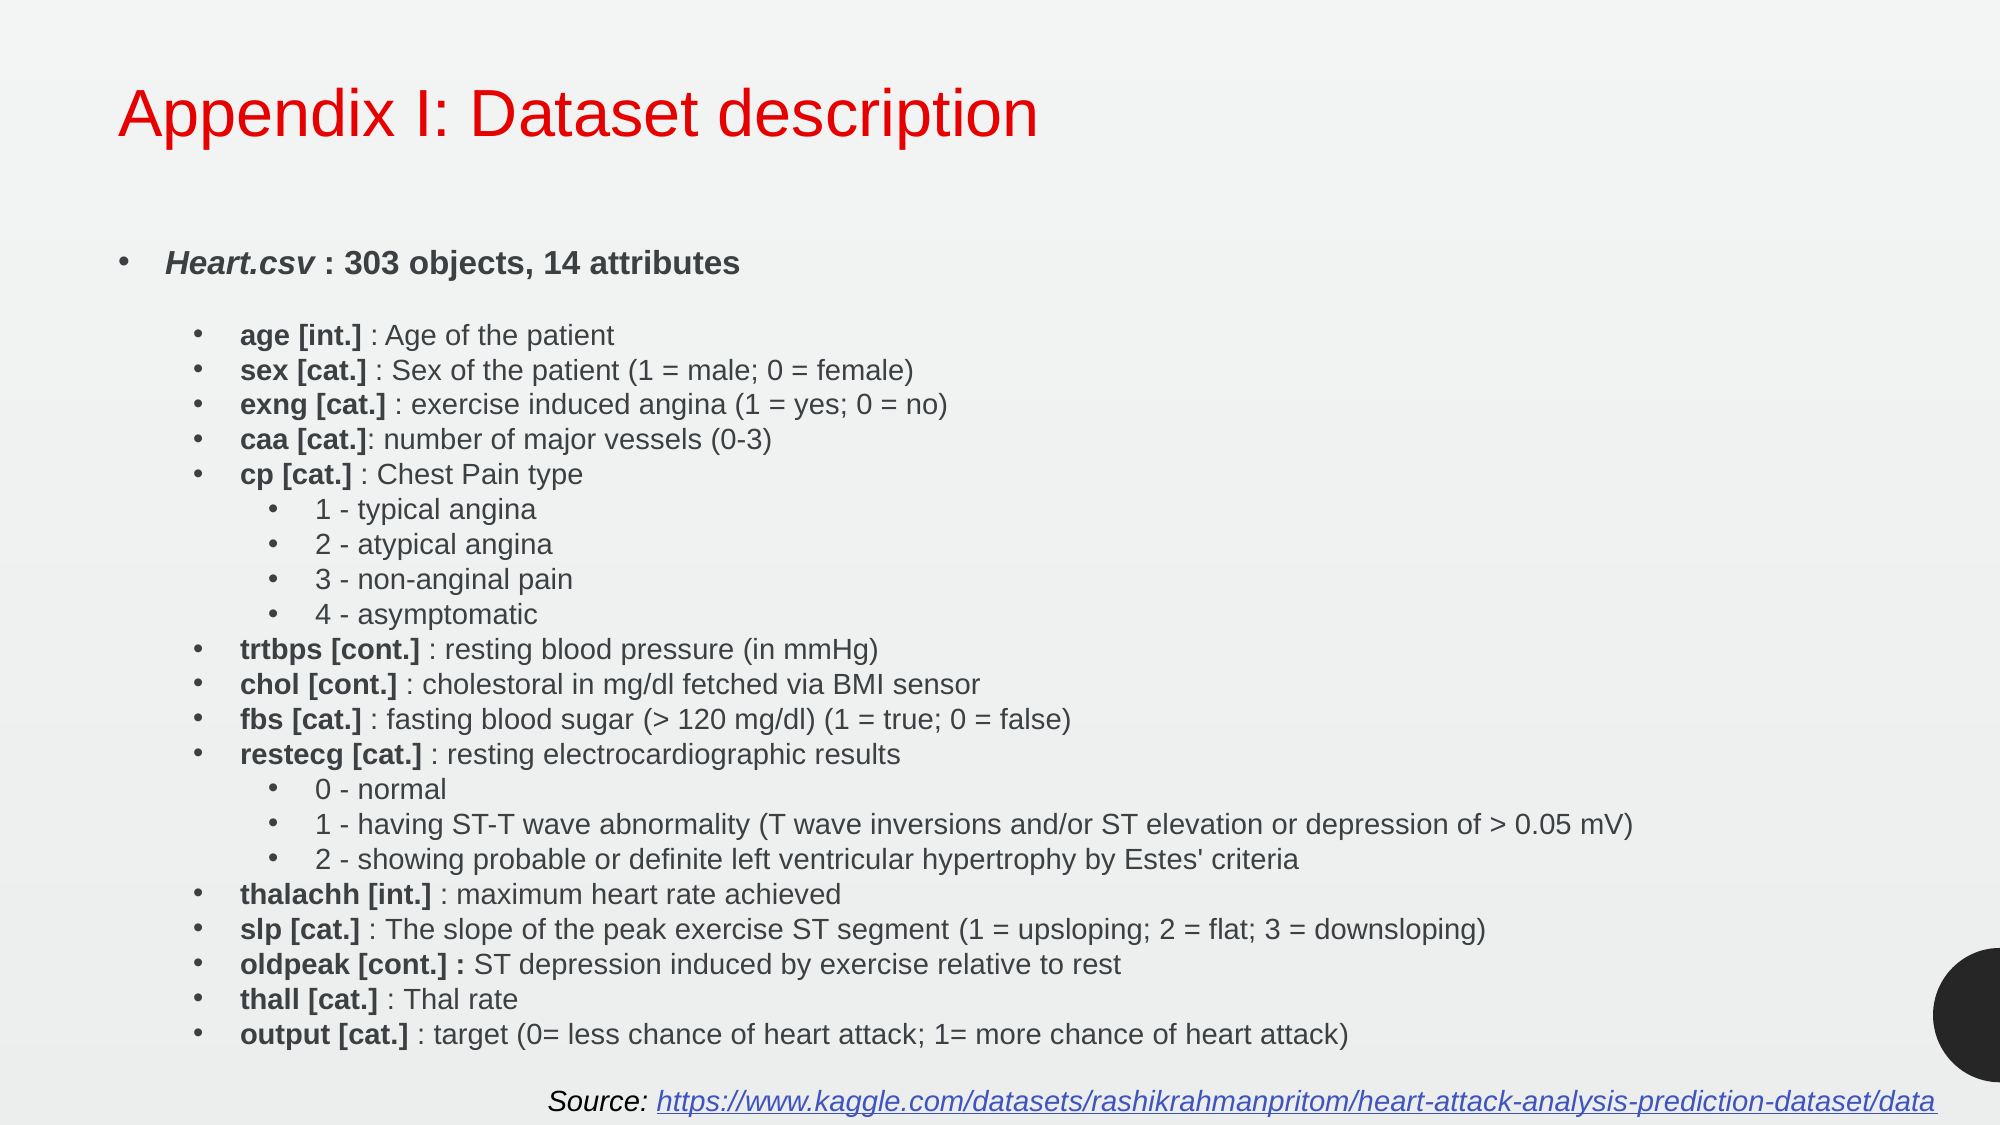

Appendix I: Dataset description
Heart.csv : 303 objects, 14 attributes

age [int.] : Age of the patient
sex [cat.] : Sex of the patient (1 = male; 0 = female)
exng [cat.] : exercise induced angina (1 = yes; 0 = no)
caa [cat.]: number of major vessels (0-3)
cp [cat.] : Chest Pain type
1 - typical angina
2 - atypical angina
3 - non-anginal pain
4 - asymptomatic
trtbps [cont.] : resting blood pressure (in mmHg)
chol [cont.] : cholestoral in mg/dl fetched via BMI sensor
fbs [cat.] : fasting blood sugar (> 120 mg/dl) (1 = true; 0 = false)
restecg [cat.] : resting electrocardiographic results
0 - normal
1 - having ST-T wave abnormality (T wave inversions and/or ST elevation or depression of > 0.05 mV)
2 - showing probable or definite left ventricular hypertrophy by Estes' criteria
thalachh [int.] : maximum heart rate achieved
slp [cat.] : The slope of the peak exercise ST segment (1 = upsloping; 2 = flat; 3 = downsloping)
oldpeak [cont.] : ST depression induced by exercise relative to rest
thall [cat.] : Thal rate
output [cat.] : target (0= less chance of heart attack; 1= more chance of heart attack)
Source: https://www.kaggle.com/datasets/rashikrahmanpritom/heart-attack-analysis-prediction-dataset/data